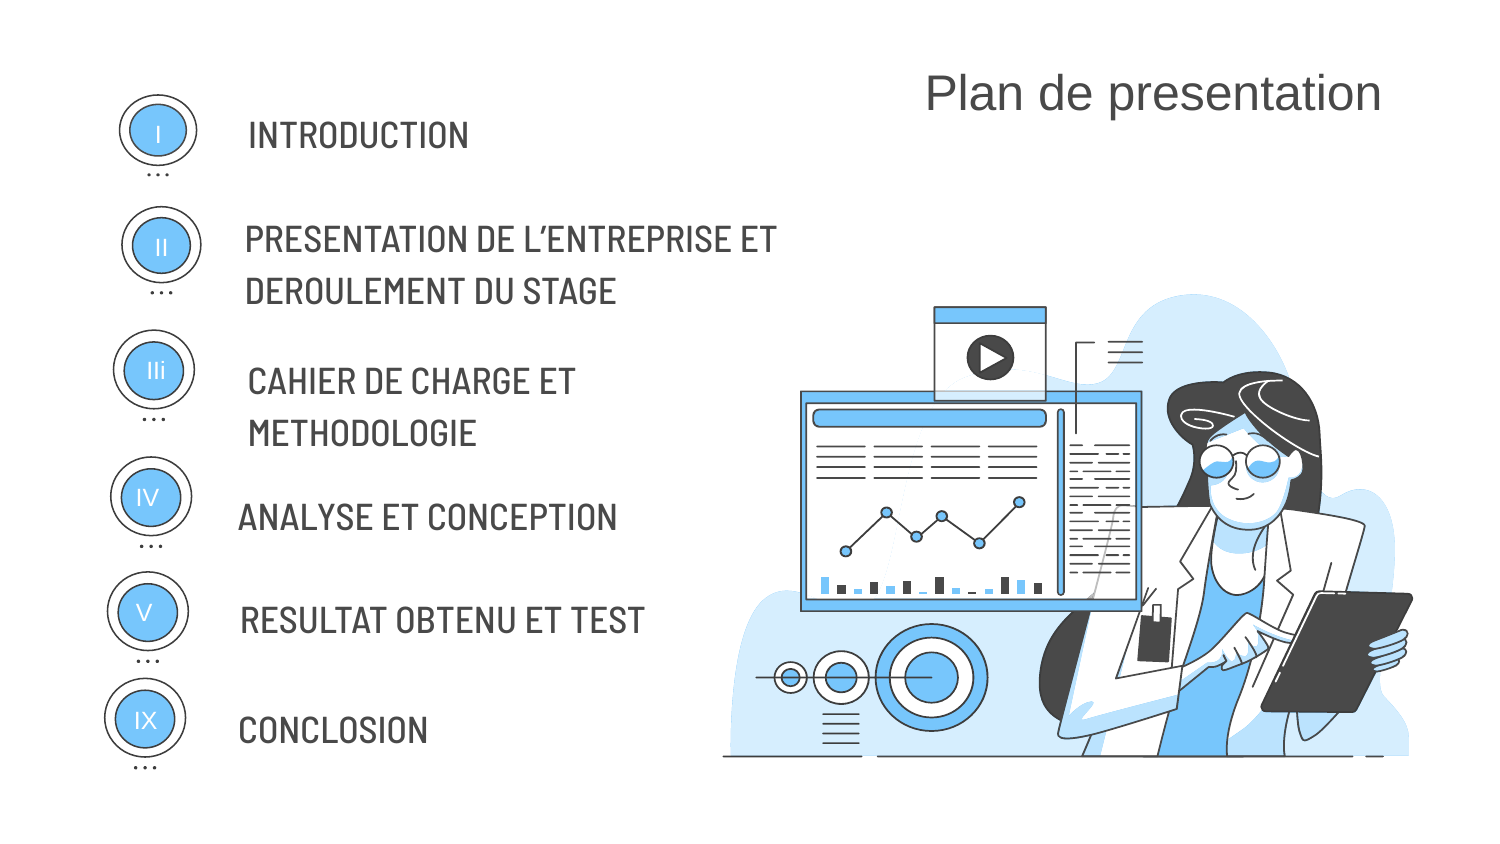

# Plan de presentation
INTRODUCTION

I
PRESENTATION DE L’ENTREPRISE ET DEROULEMENT DU STAGE

II

CAHIER DE CHARGE ET METHODOLOGIE
IIi

ANALYSE ET CONCEPTION
IV

RESULTAT OBTENU ET TEST
V
04

CONCLOSION
IX